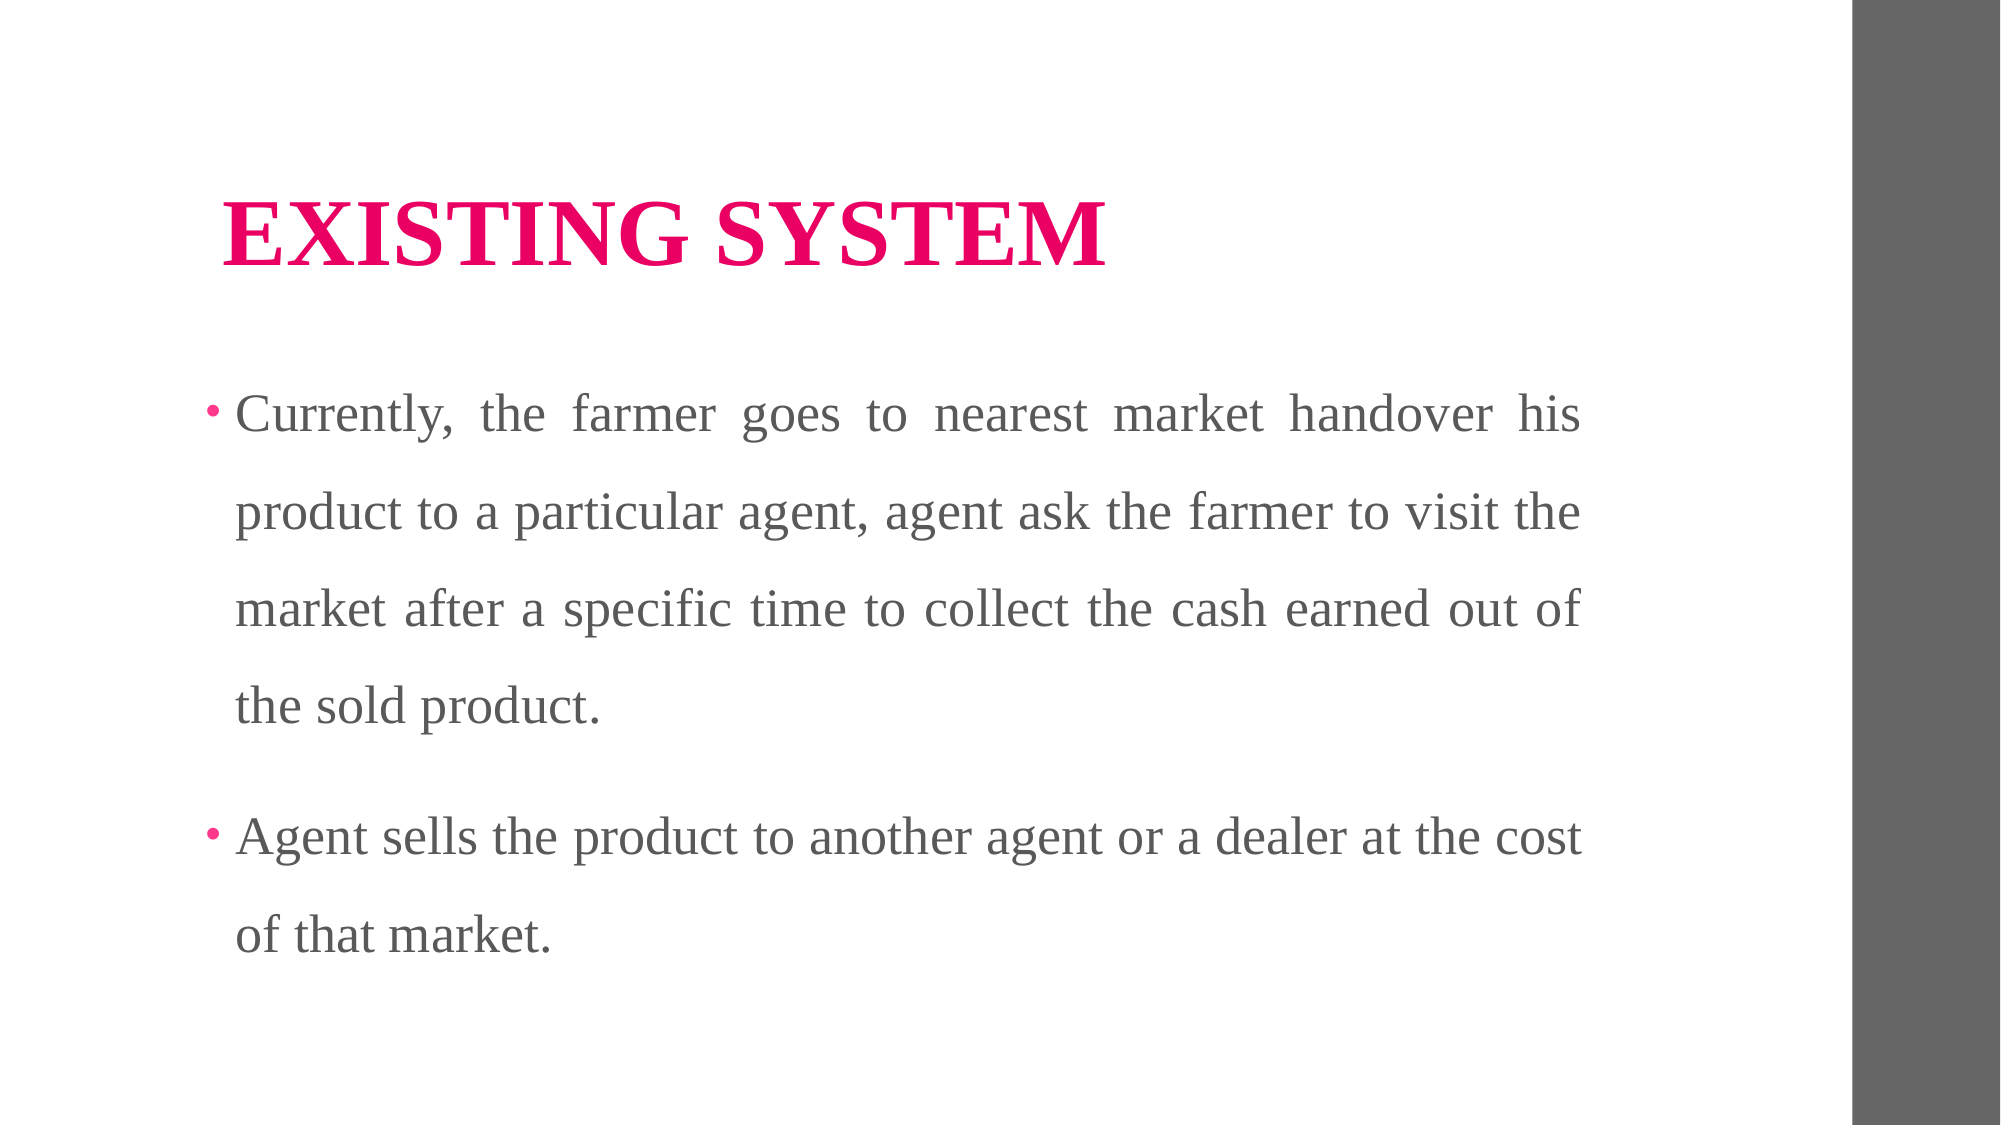

# EXISTING SYSTEM
Currently, the farmer goes to nearest market handover his product to a particular agent, agent ask the farmer to visit the market after a specific time to collect the cash earned out of the sold product.
Agent sells the product to another agent or a dealer at the cost of that market.